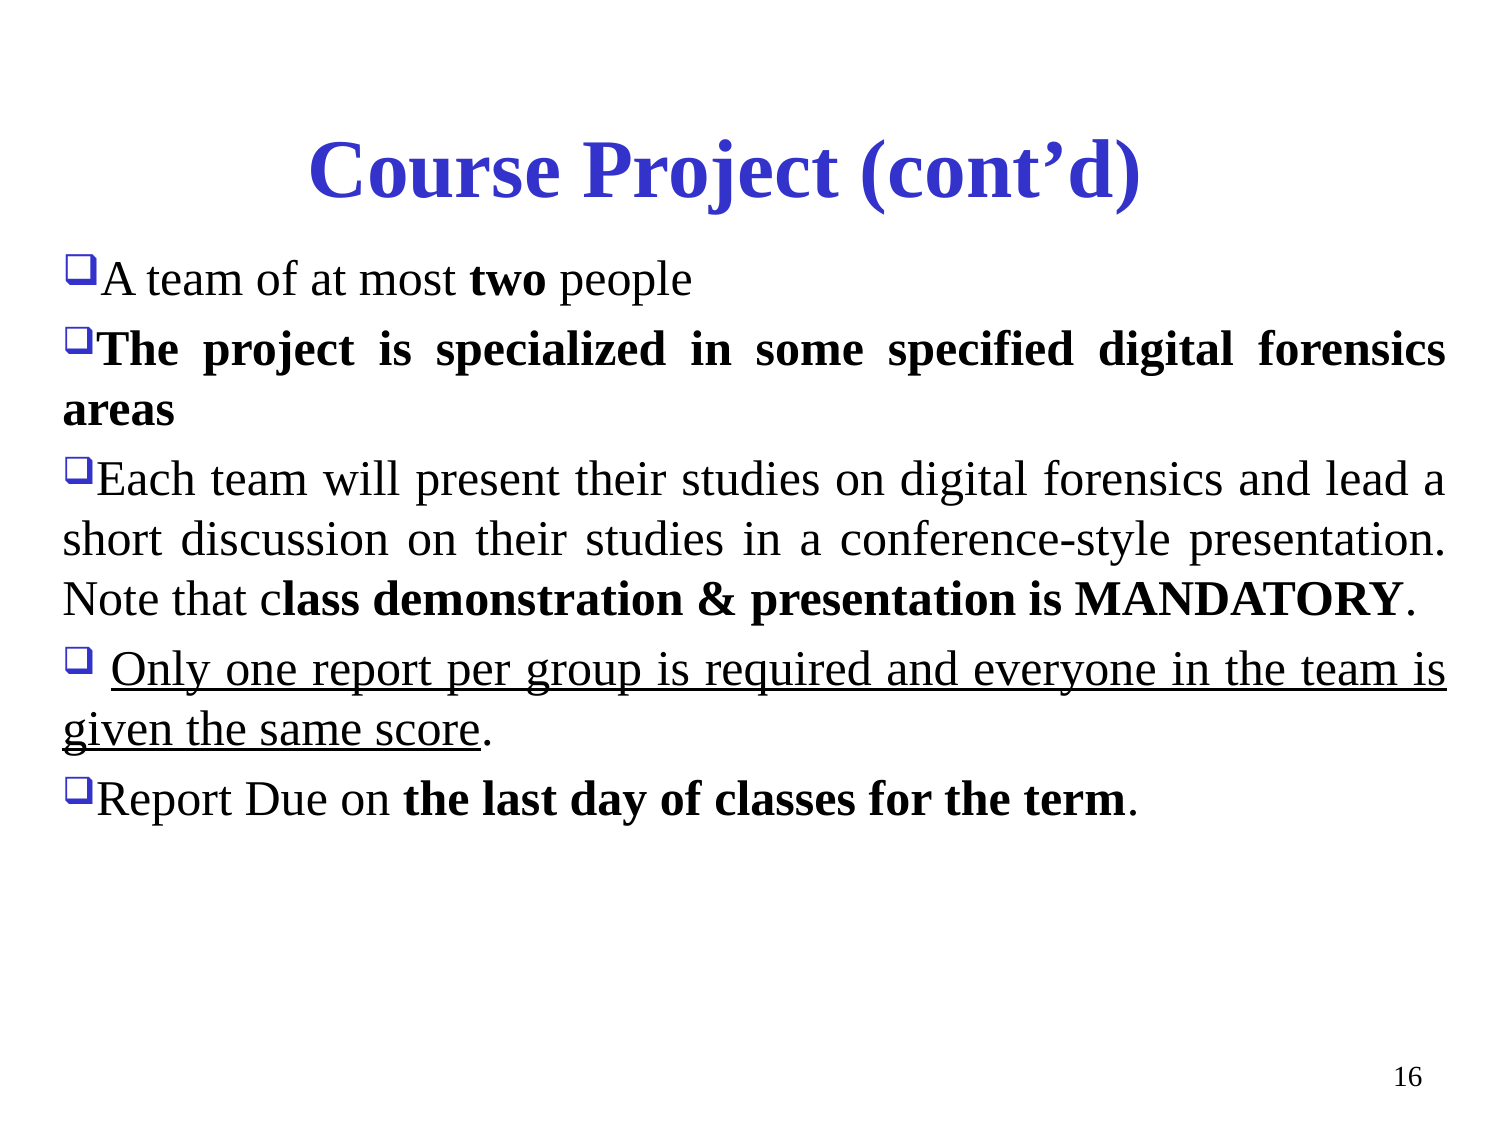

# Course Project (cont’d)
A team of at most two people
The project is specialized in some specified digital forensics areas
Each team will present their studies on digital forensics and lead a short discussion on their studies in a conference-style presentation. Note that class demonstration & presentation is MANDATORY.
 Only one report per group is required and everyone in the team is given the same score.
Report Due on the last day of classes for the term.
16